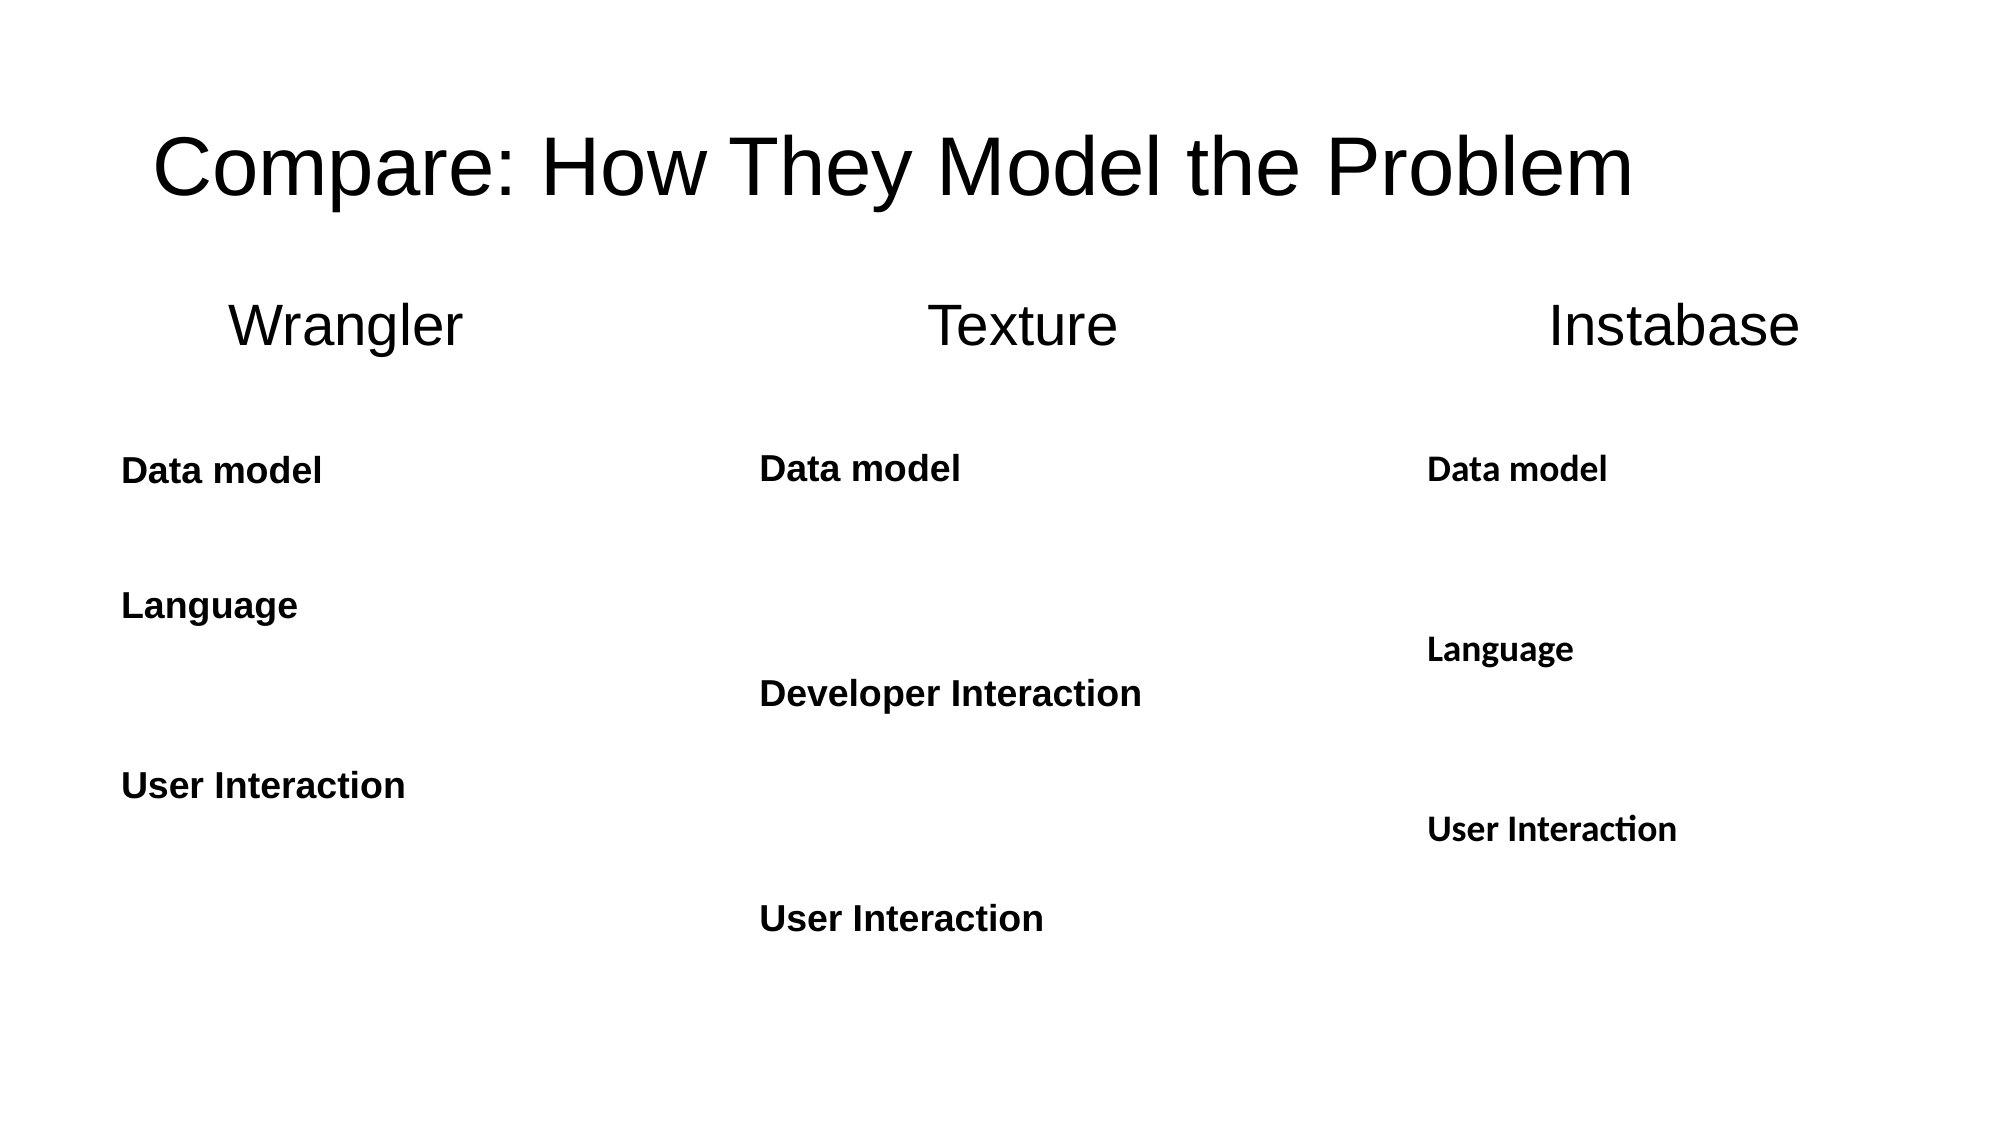

# Compare: How They Model the Problem
Wrangler
Texture
Instabase
Data model

Developer Interaction

User Interaction
Data model

Language

User Interaction
Data model

Language

User Interaction